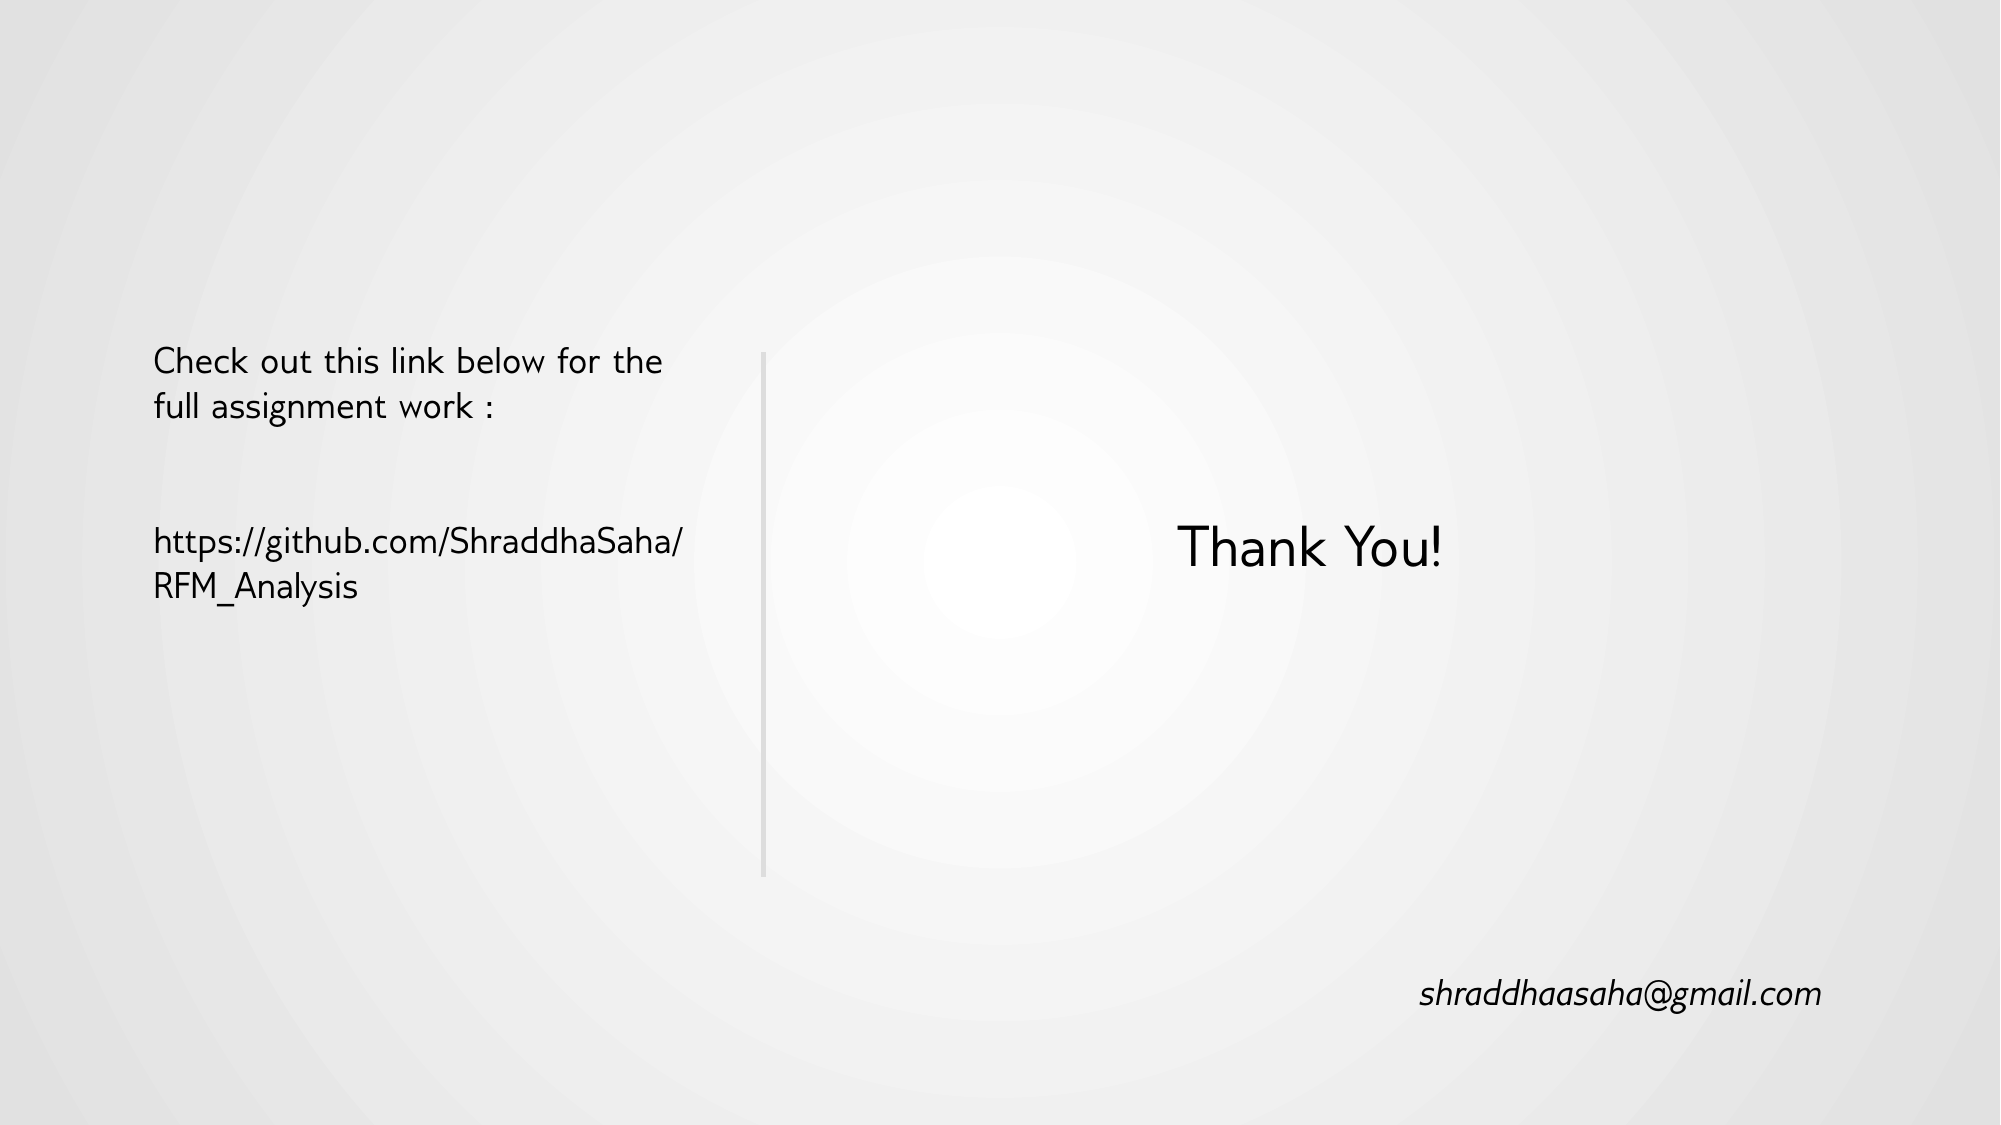

Thank You!
#
Check out this link below for the full assignment work :

https://github.com/ShraddhaSaha/RFM_Analysis
shraddhaasaha@gmail.com